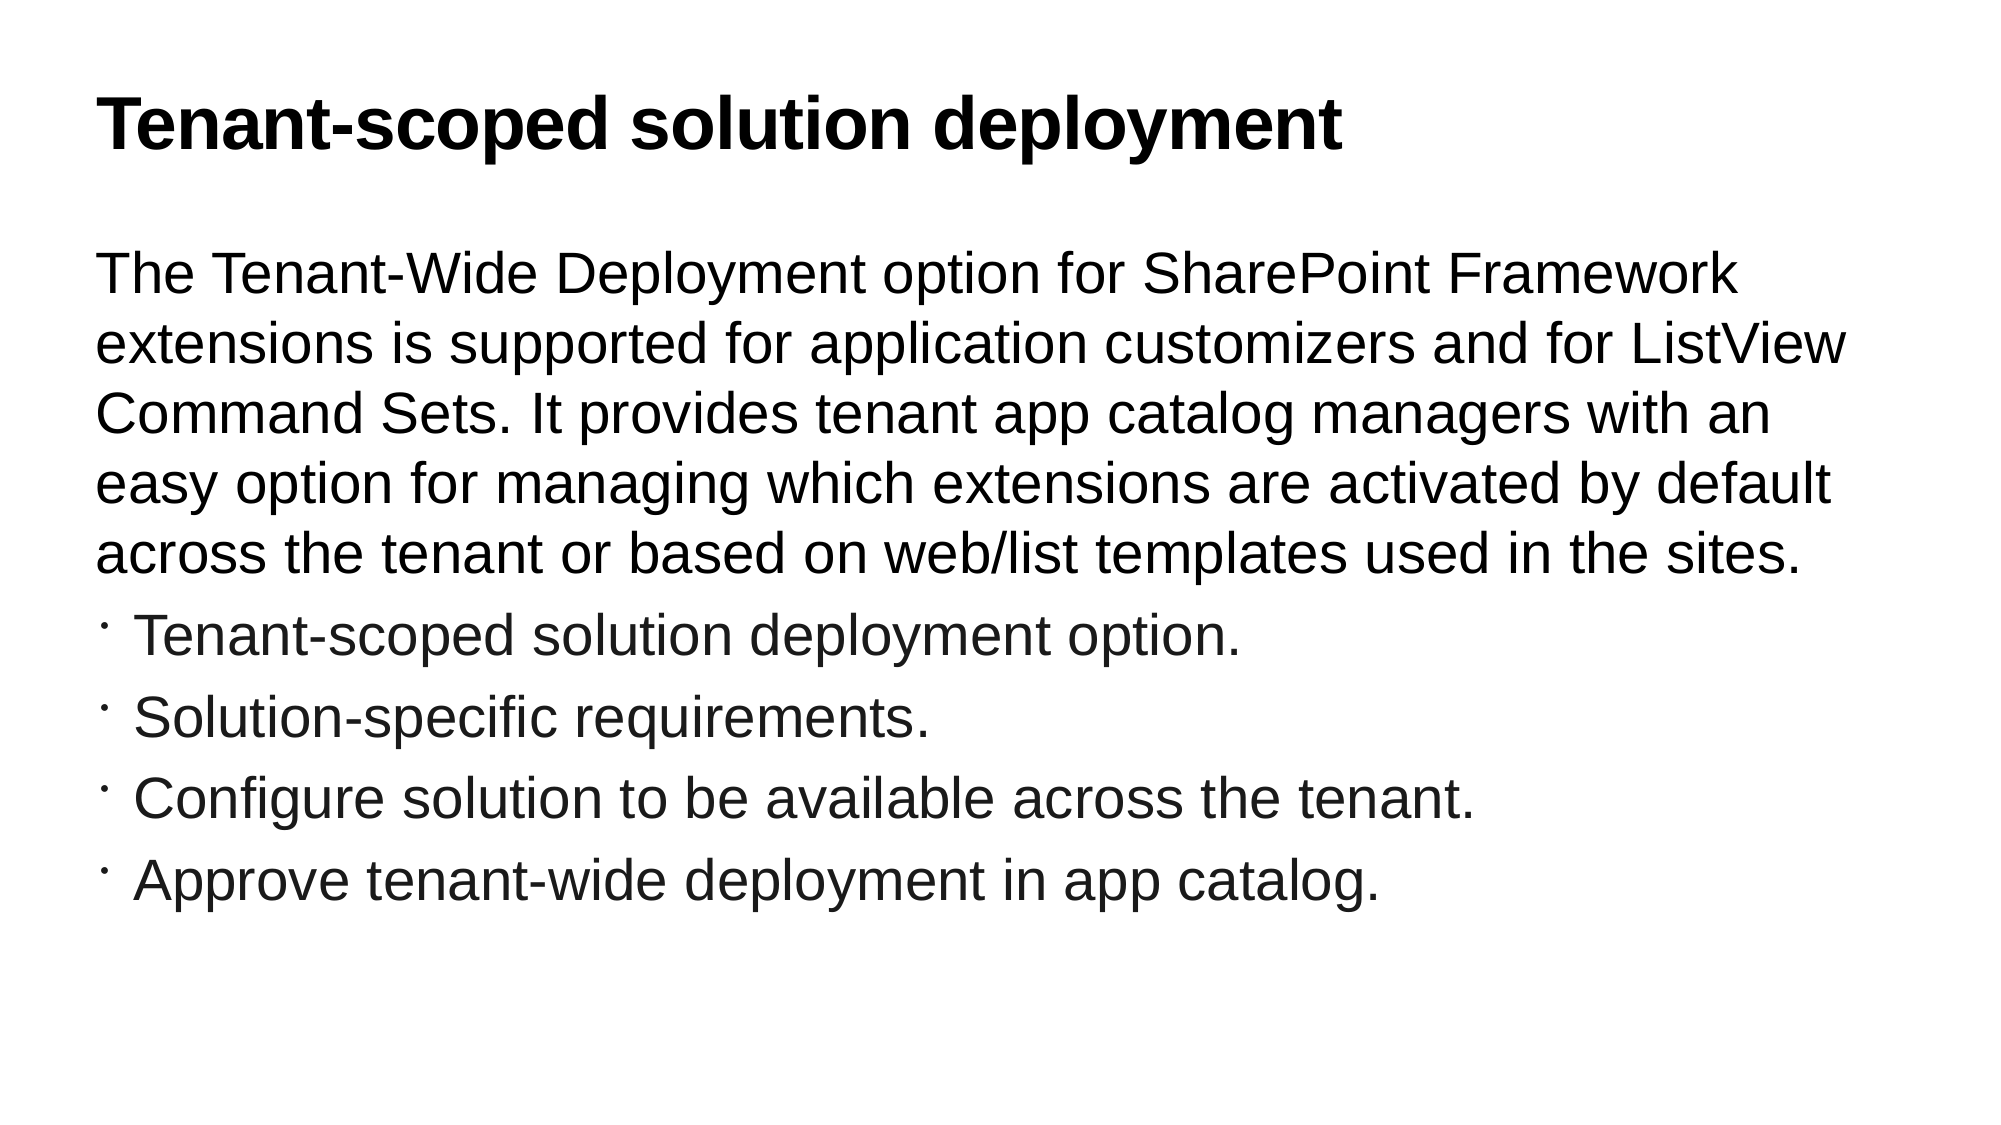

# Tenant-scoped solution deployment
The Tenant-Wide Deployment option for SharePoint Framework extensions is supported for application customizers and for ListView Command Sets. It provides tenant app catalog managers with an easy option for managing which extensions are activated by default across the tenant or based on web/list templates used in the sites.
Tenant-scoped solution deployment option.
Solution-specific requirements.
Configure solution to be available across the tenant.
Approve tenant-wide deployment in app catalog.